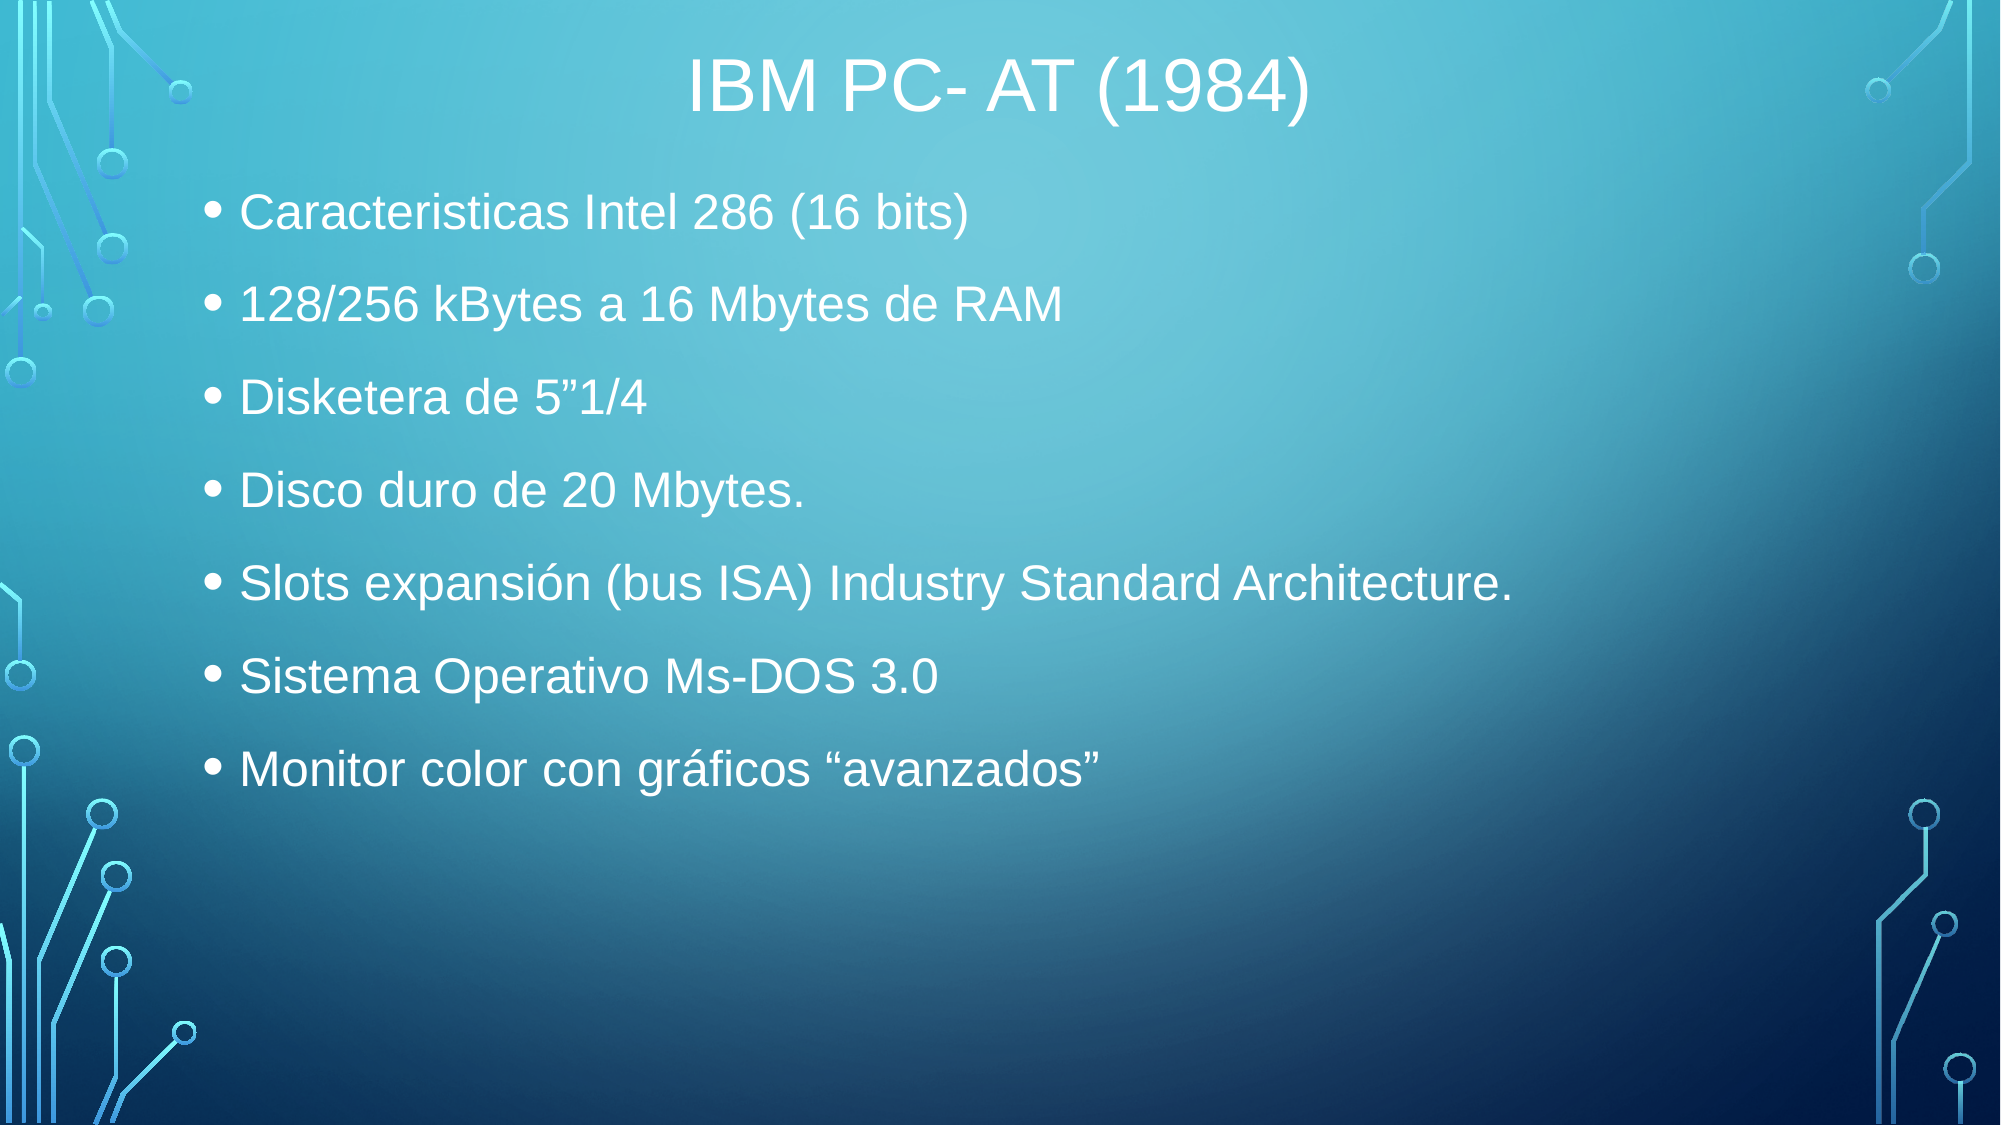

# Ibm pc- at (1984)
Caracteristicas Intel 286 (16 bits)
128/256 kBytes a 16 Mbytes de RAM
Disketera de 5”1/4
Disco duro de 20 Mbytes.
Slots expansión (bus ISA) Industry Standard Architecture.
Sistema Operativo Ms-DOS 3.0
Monitor color con gráficos “avanzados”